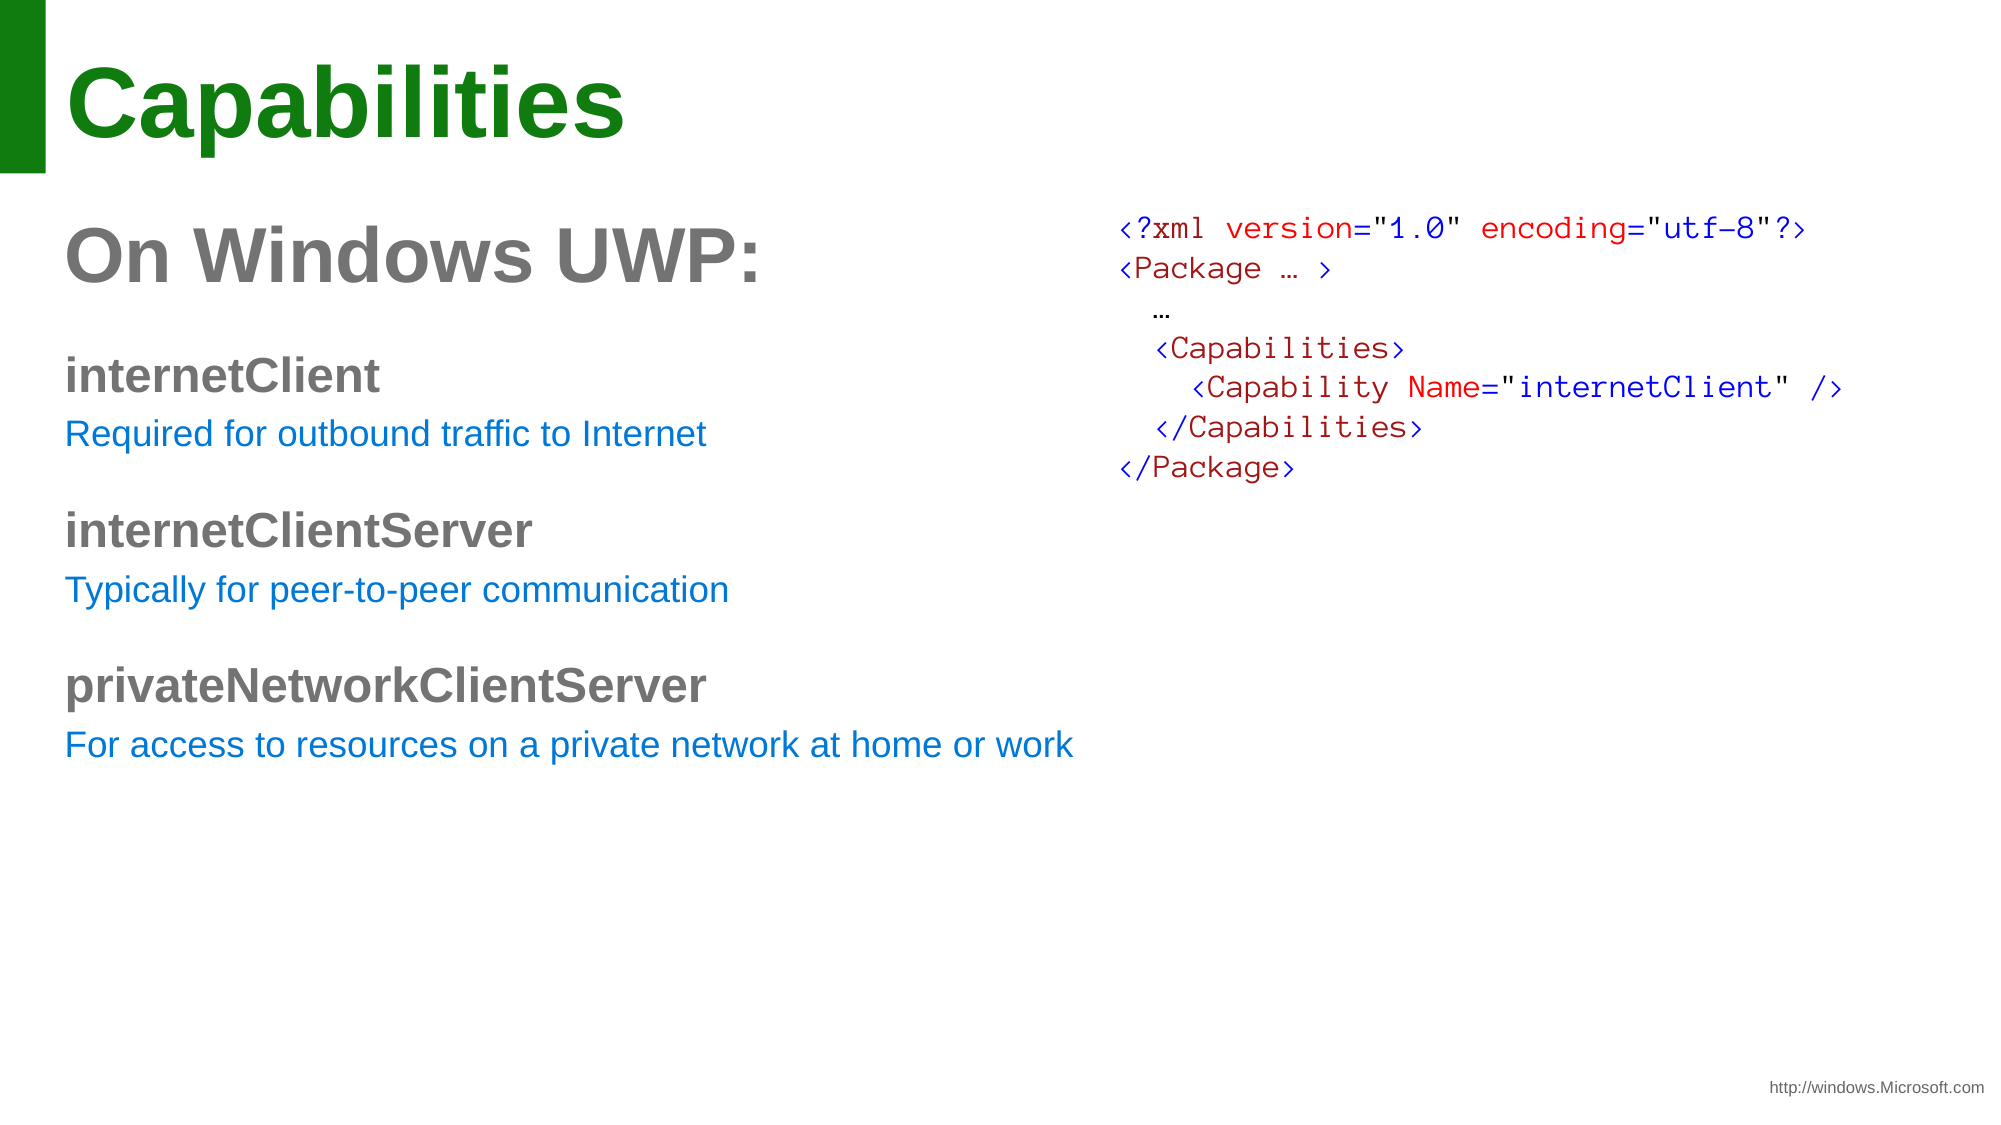

# Capabilities
On Windows UWP:
internetClient
Required for outbound traffic to Internet
internetClientServer
Typically for peer-to-peer communication
privateNetworkClientServer
For access to resources on a private network at home or work

<?xml version="1.0" encoding="utf-8"?>
<Package … >
  …
  <Capabilities>
    <Capability Name="internetClient" />
  </Capabilities>
</Package>